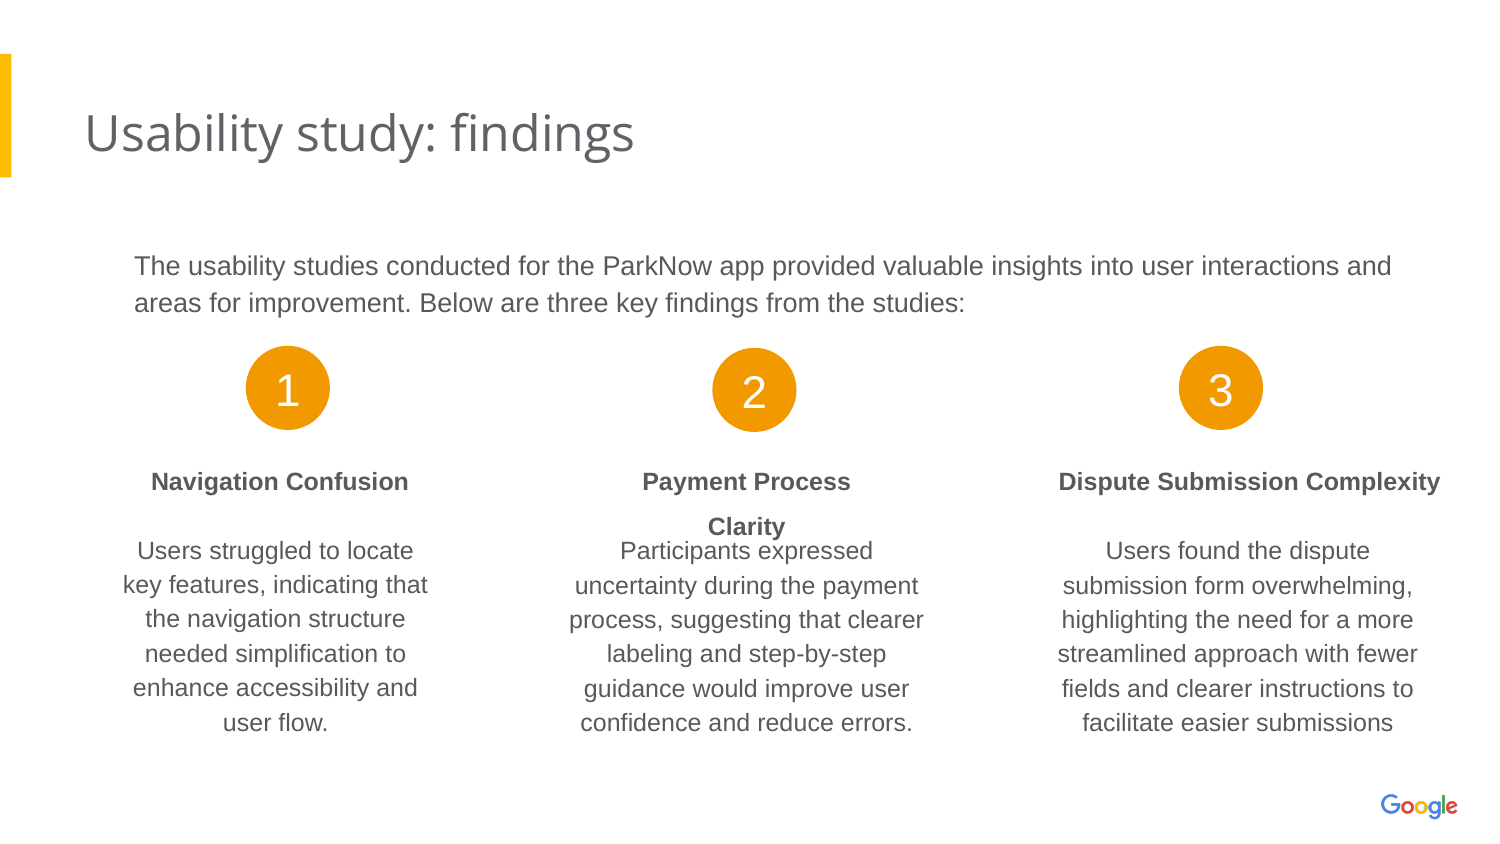

Usability study: findings
The usability studies conducted for the ParkNow app provided valuable insights into user interactions and areas for improvement. Below are three key findings from the studies:
1
3
2
Navigation Confusion
Payment Process Clarity
Dispute Submission Complexity
Users struggled to locate key features, indicating that the navigation structure needed simplification to enhance accessibility and user flow.
Participants expressed uncertainty during the payment process, suggesting that clearer labeling and step-by-step guidance would improve user confidence and reduce errors.
Users found the dispute submission form overwhelming, highlighting the need for a more streamlined approach with fewer fields and clearer instructions to facilitate easier submissions